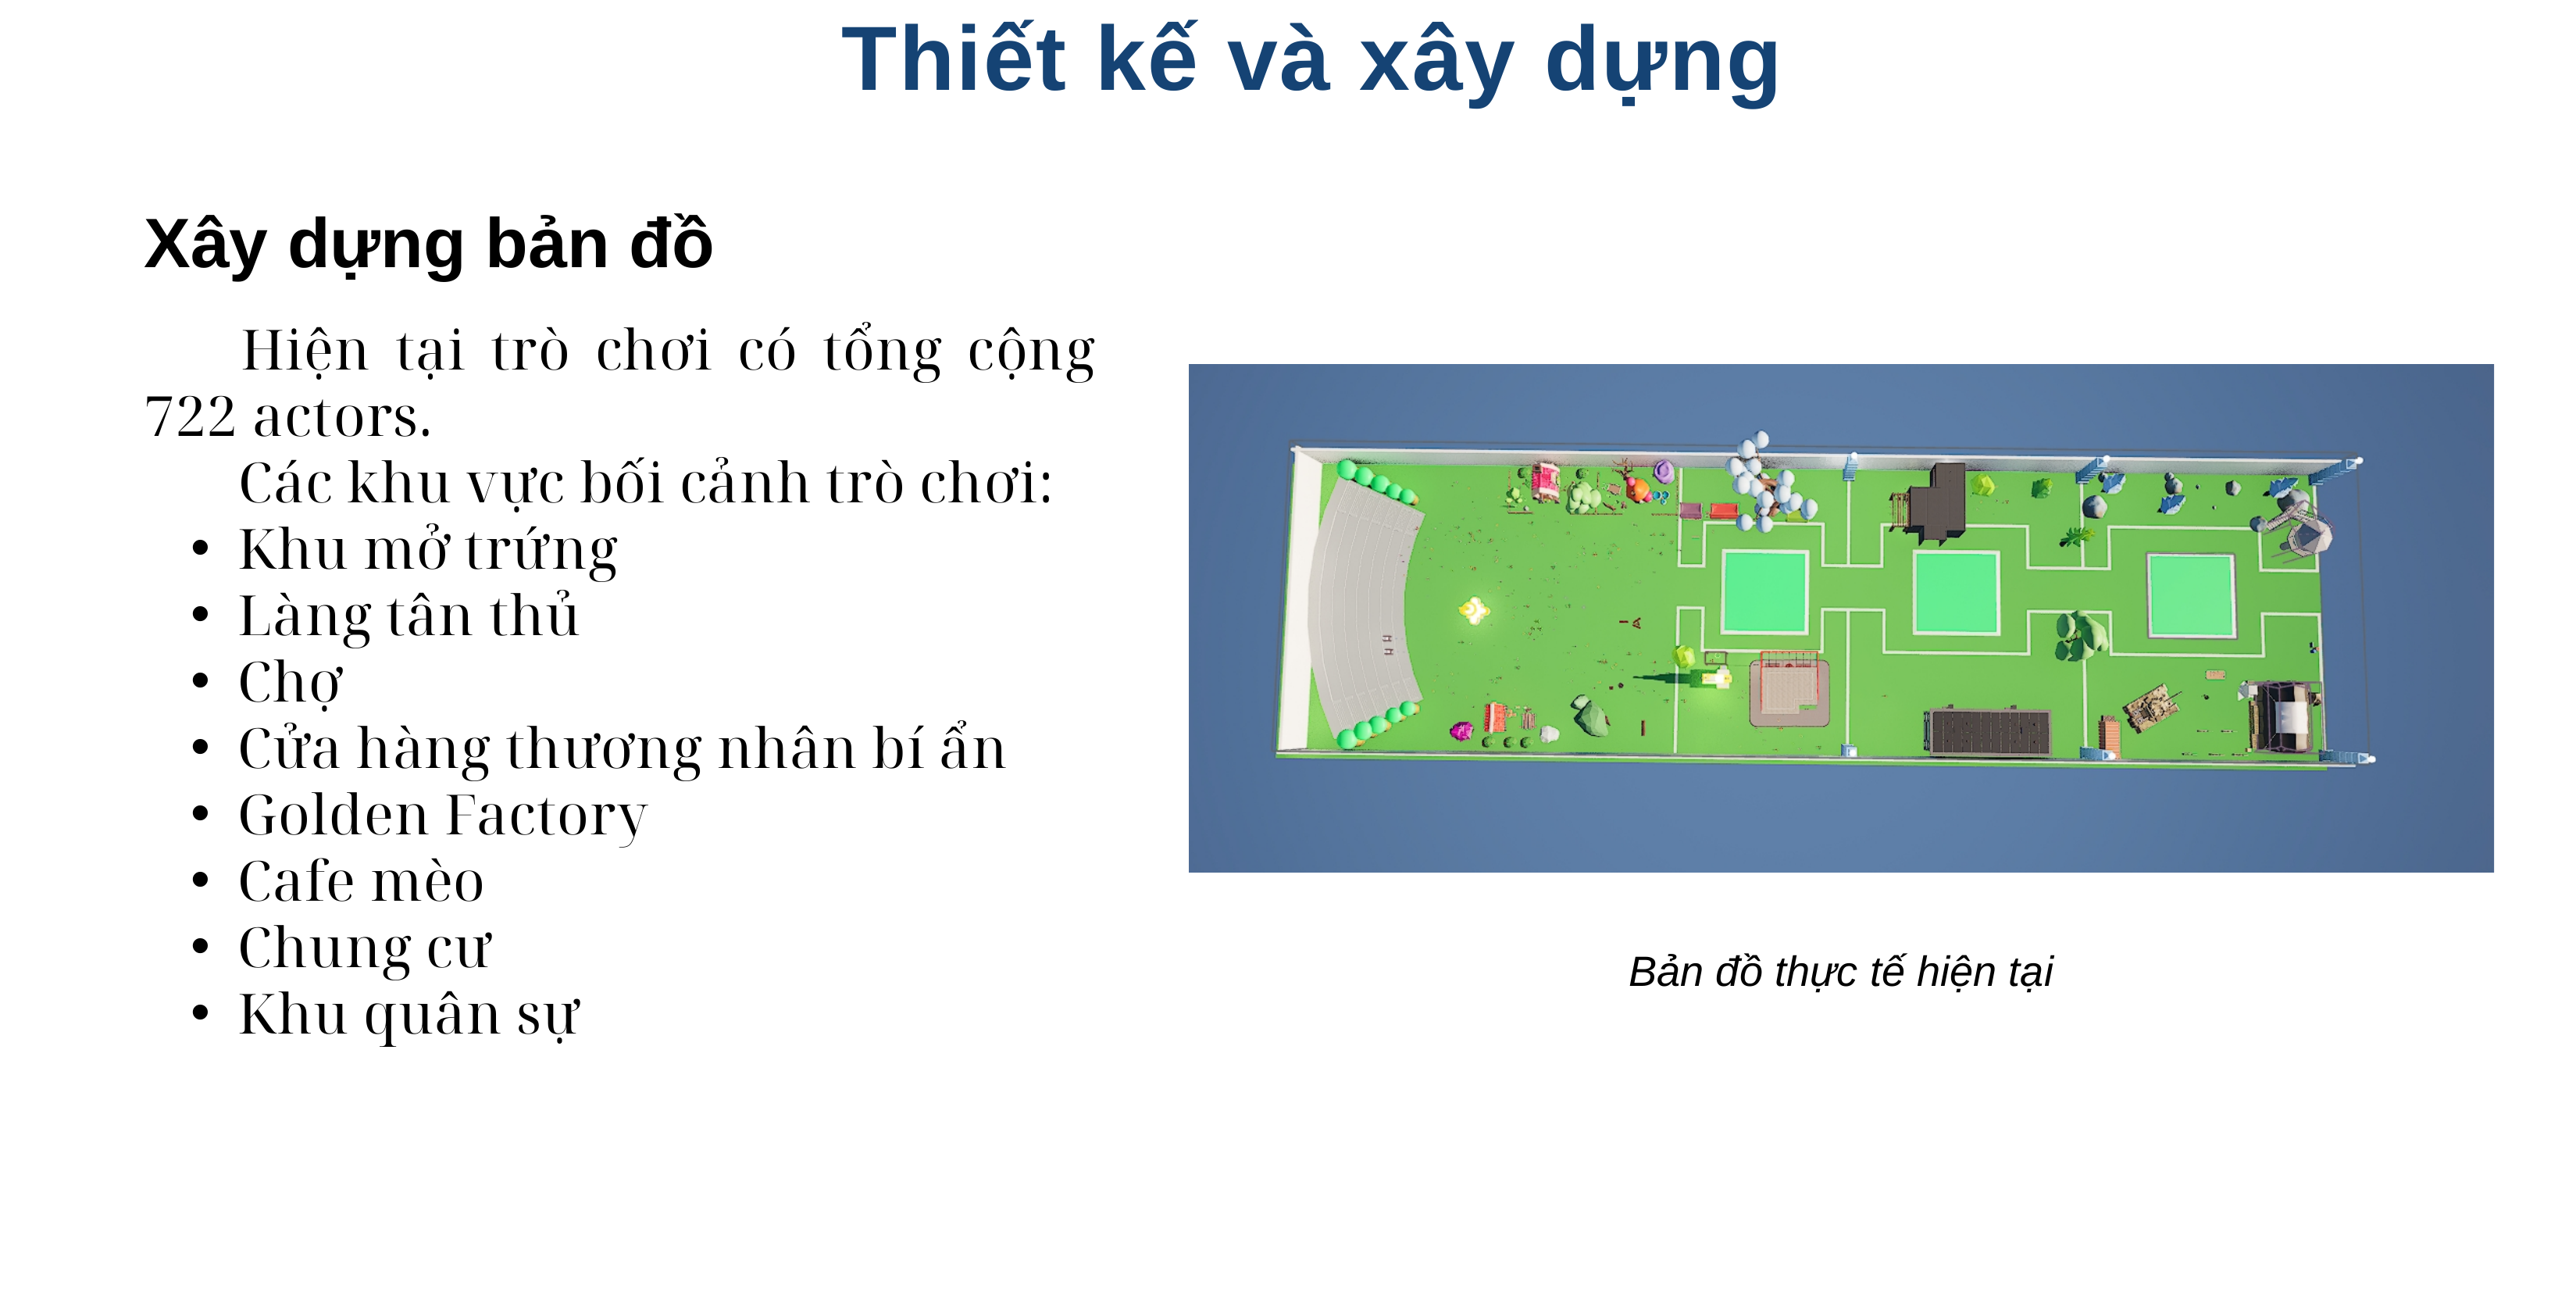

Thiết kế và xây dựng
Xây dựng bản đồ
    Hiện tại trò chơi có tổng cộng 722 actors.
       Các khu vực bối cảnh trò chơi:
Khu mở trứng
Làng tân thủ
Chợ
Cửa hàng thương nhân bí ẩn
Golden Factory
Cafe mèo
Chung cư
Khu quân sự

Bản đồ thực tế hiện tại